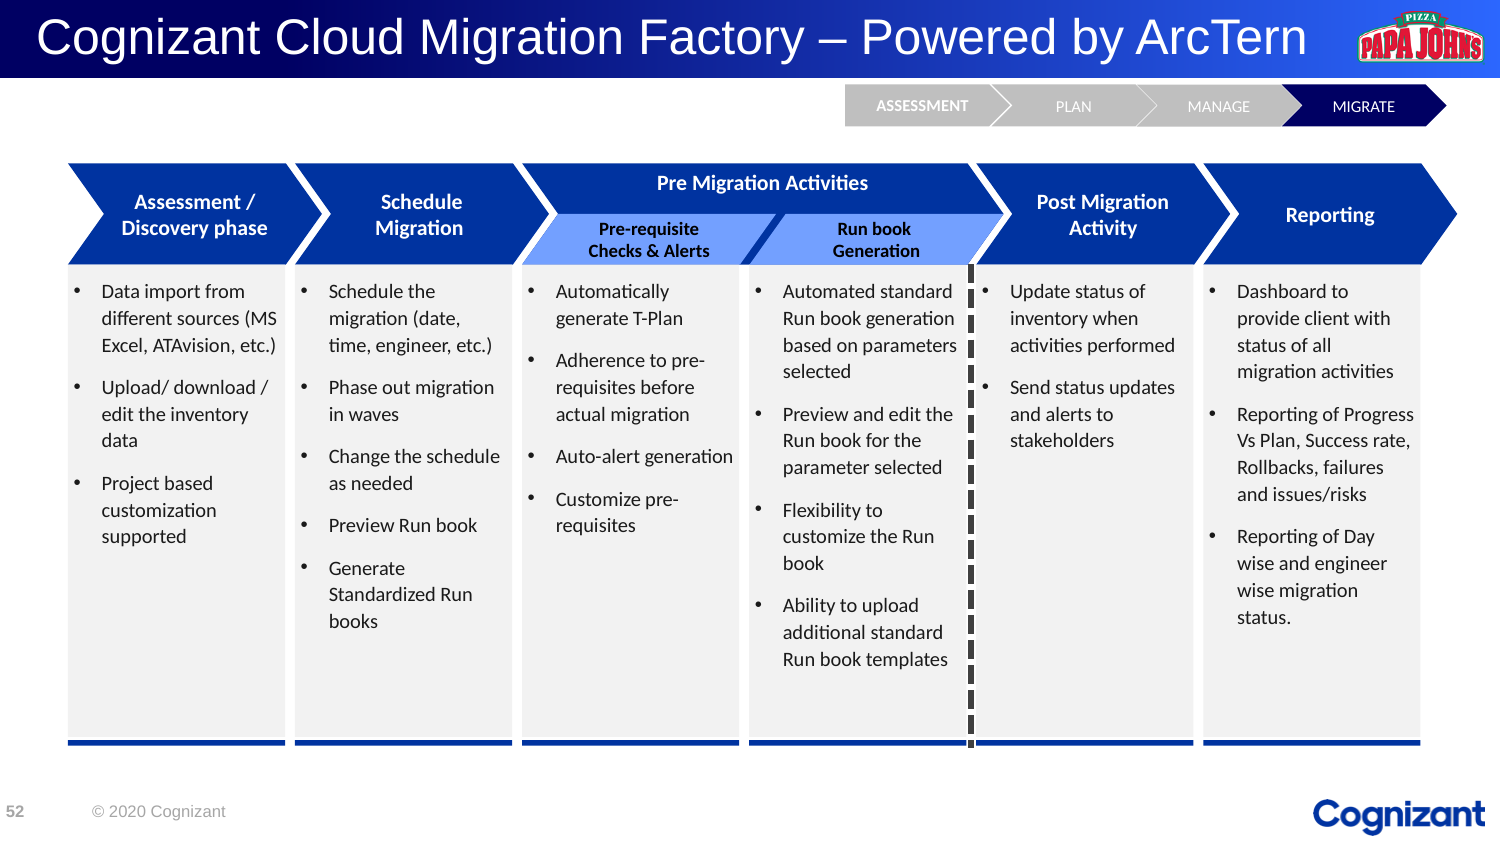

# Cognizant Cloud Migration Factory – Powered by ArcTern
ASSESSMENT
PLAN
MIGRATE
MANAGE
Assessment / Discovery phase
Schedule Migration
Pre Migration Activities
Post Migration Activity
Reporting
Pre-requisite
Checks & Alerts
Run book
Generation
Data import from different sources (MS Excel, ATAvision, etc.)
Upload/ download / edit the inventory data
Project based customization supported
Schedule the migration (date, time, engineer, etc.)
Phase out migration in waves
Change the schedule as needed
Preview Run book
Generate Standardized Run books

Automatically generate T-Plan
Adherence to pre-requisites before actual migration
Auto-alert generation
Customize pre-requisites
Automated standard Run book generation based on parameters selected
Preview and edit the Run book for the parameter selected
Flexibility to customize the Run book
Ability to upload additional standard Run book templates

Update status of inventory when activities performed
Send status updates and alerts to stakeholders
Dashboard to provide client with status of all migration activities
Reporting of Progress Vs Plan, Success rate, Rollbacks, failures and issues/risks
Reporting of Day wise and engineer wise migration status.